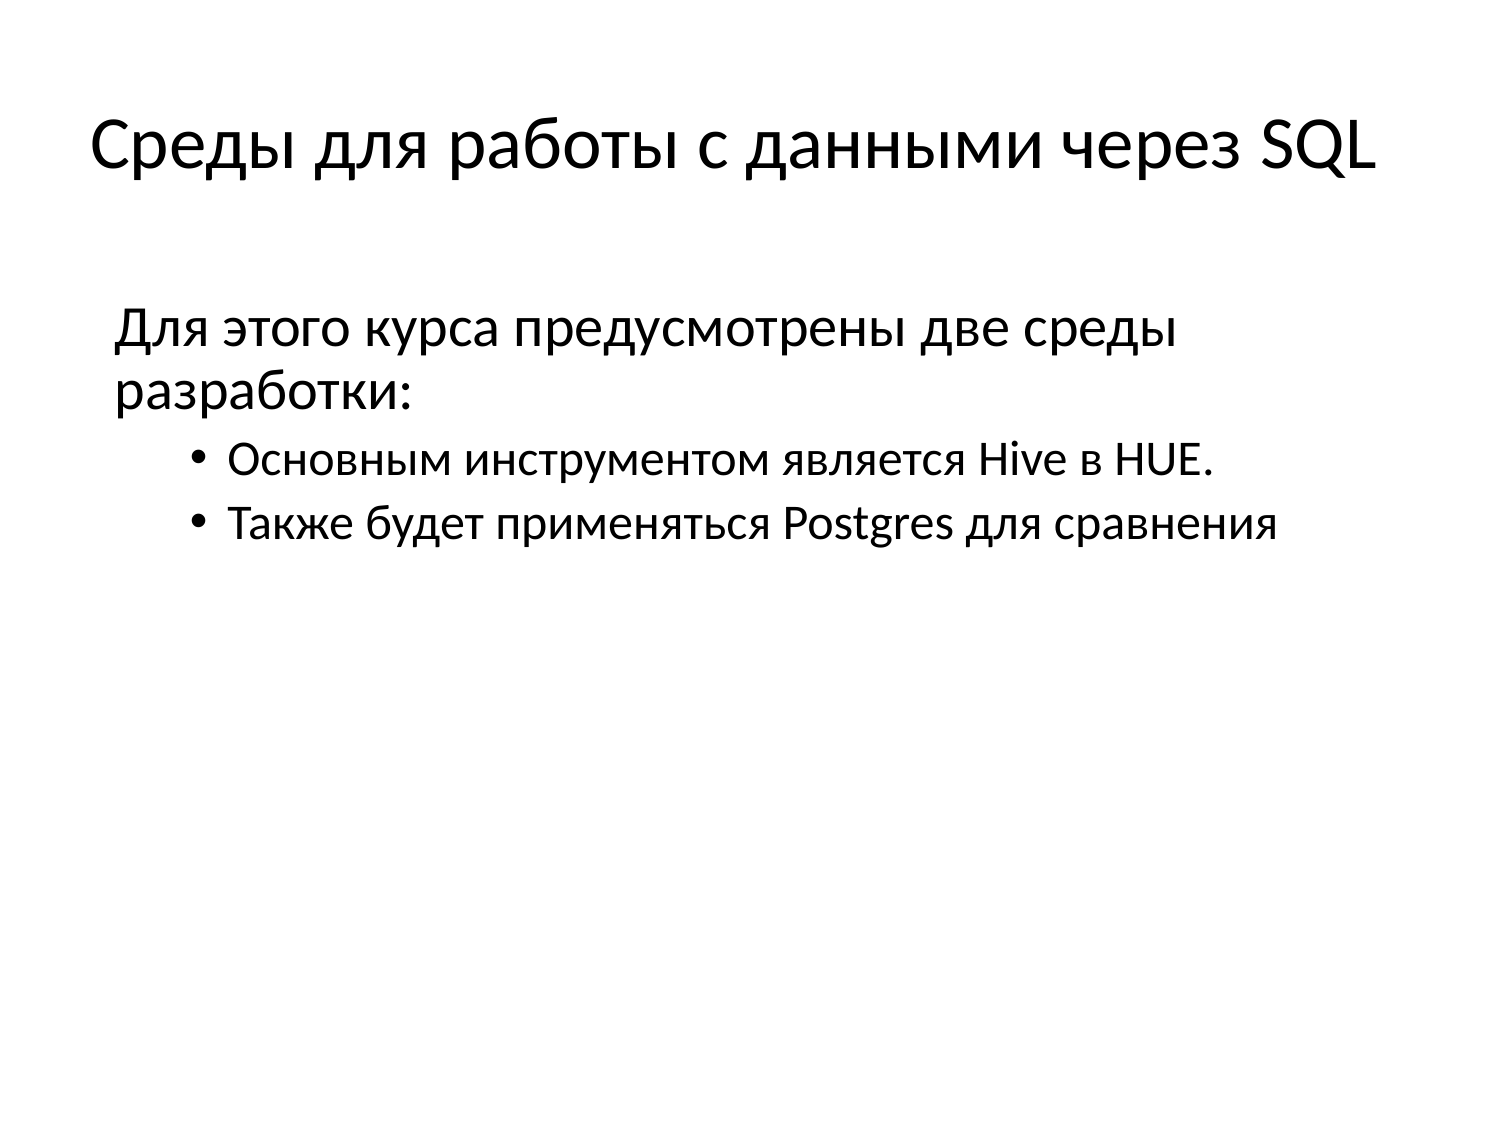

# Среды для работы с данными через SQL
Для этого курса предусмотрены две среды разработки:
Основным инструментом является Hive в HUE.
Также будет применяться Postgres для сравнения